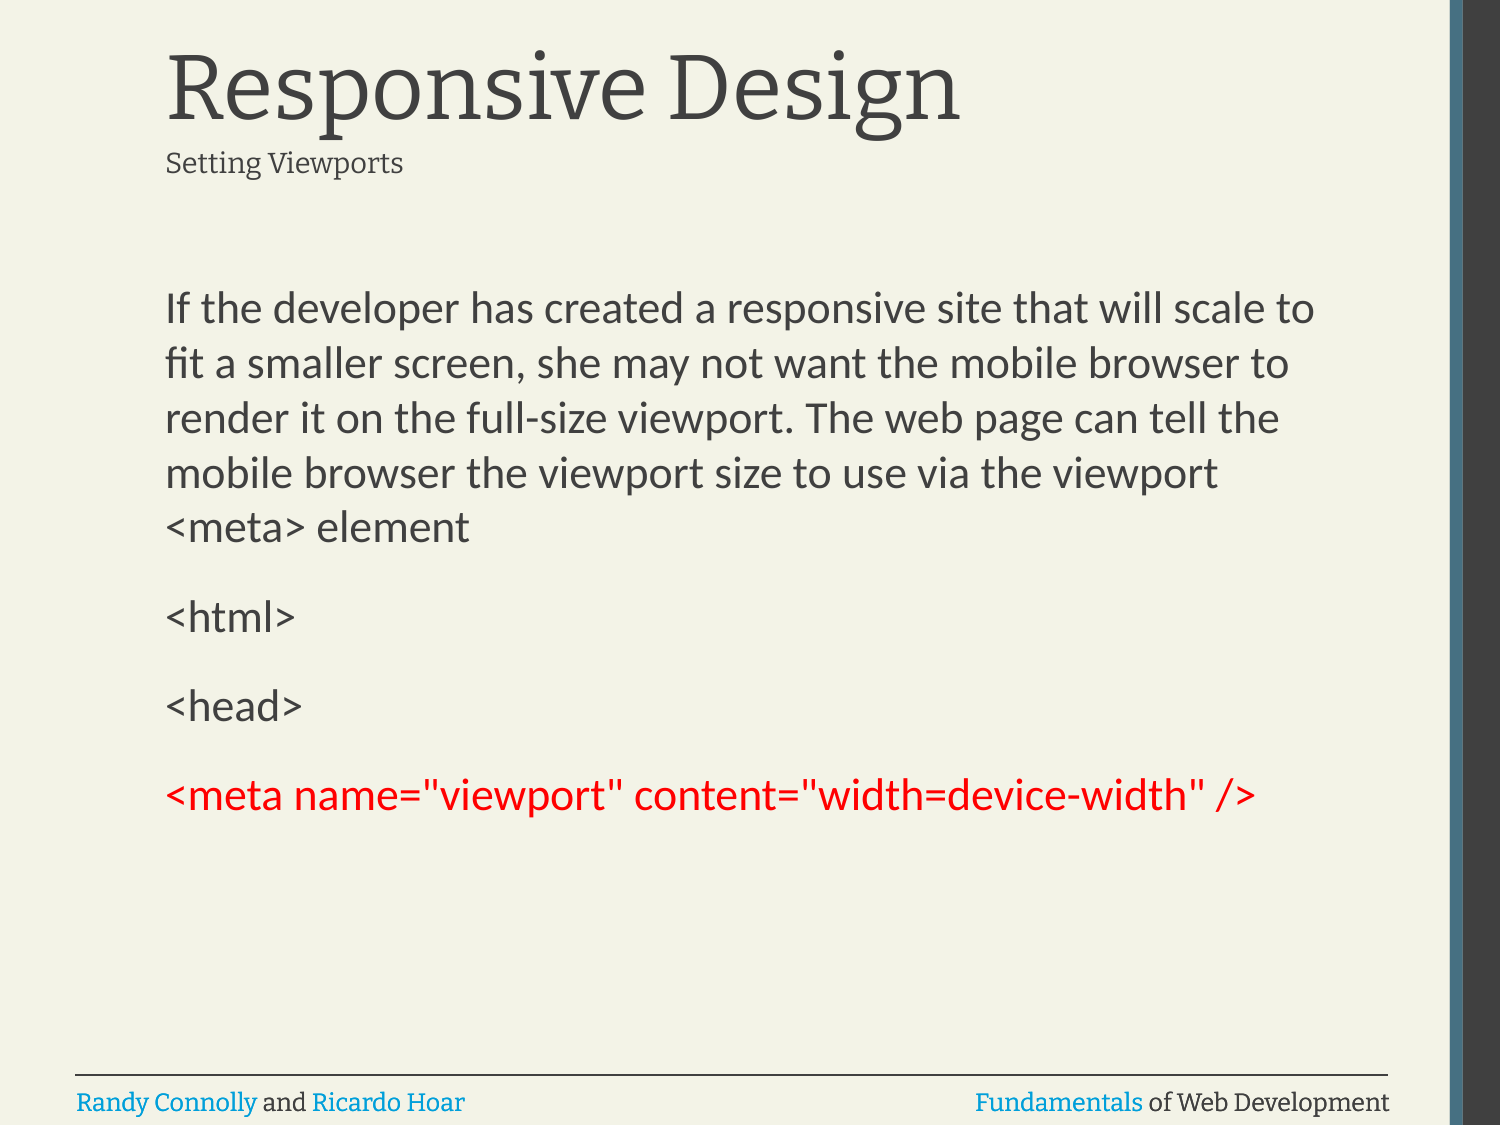

# Responsive Design
Setting Viewports
If the developer has created a responsive site that will scale to fit a smaller screen, she may not want the mobile browser to render it on the full-size viewport. The web page can tell the mobile browser the viewport size to use via the viewport <meta> element
<html>
<head>
<meta name="viewport" content="width=device-width" />